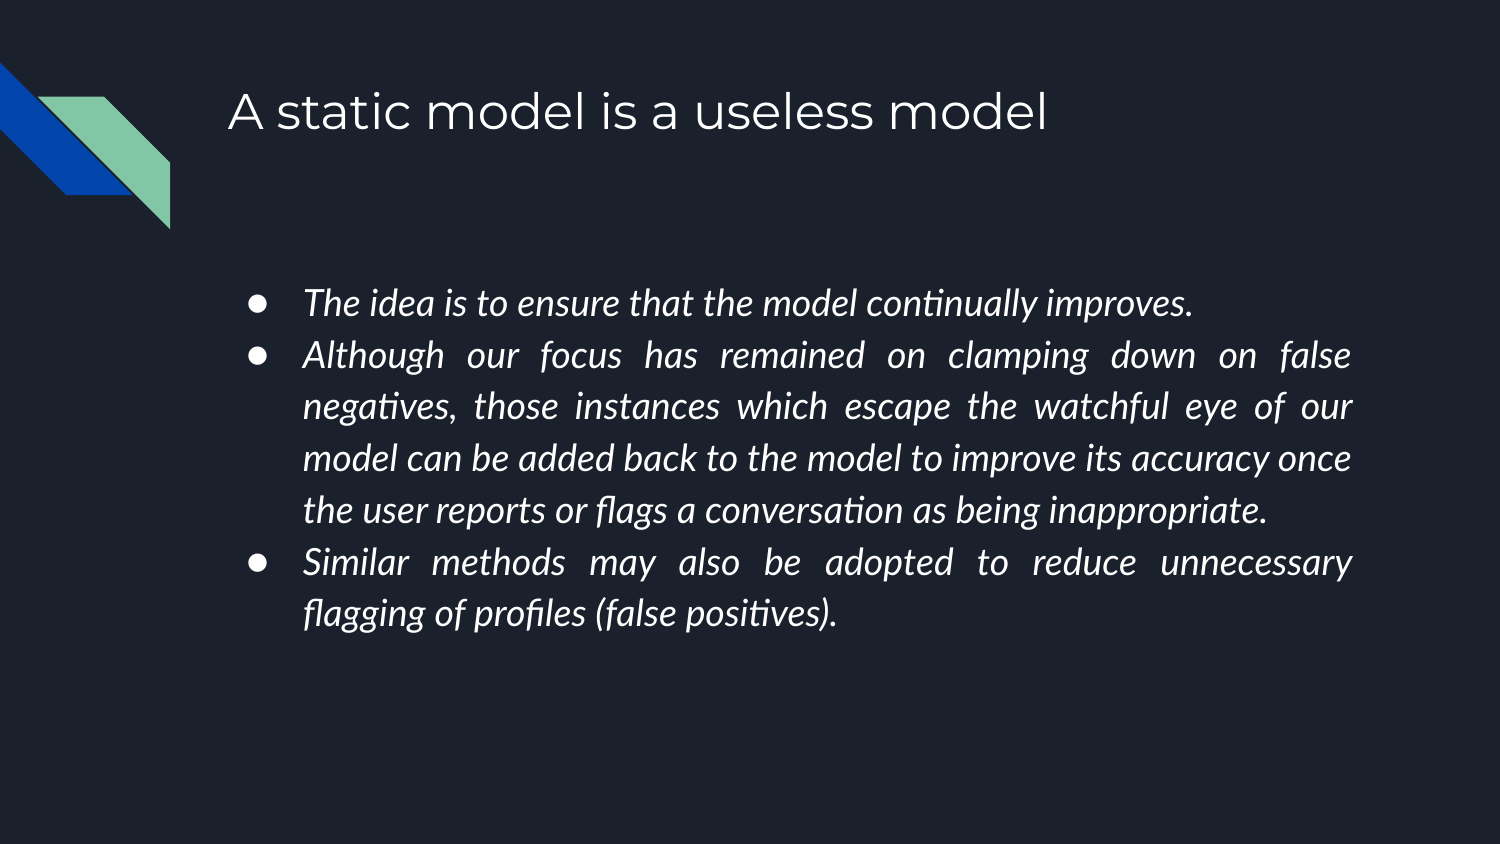

# A static model is a useless model
The idea is to ensure that the model continually improves.
Although our focus has remained on clamping down on false negatives, those instances which escape the watchful eye of our model can be added back to the model to improve its accuracy once the user reports or flags a conversation as being inappropriate.
Similar methods may also be adopted to reduce unnecessary flagging of profiles (false positives).